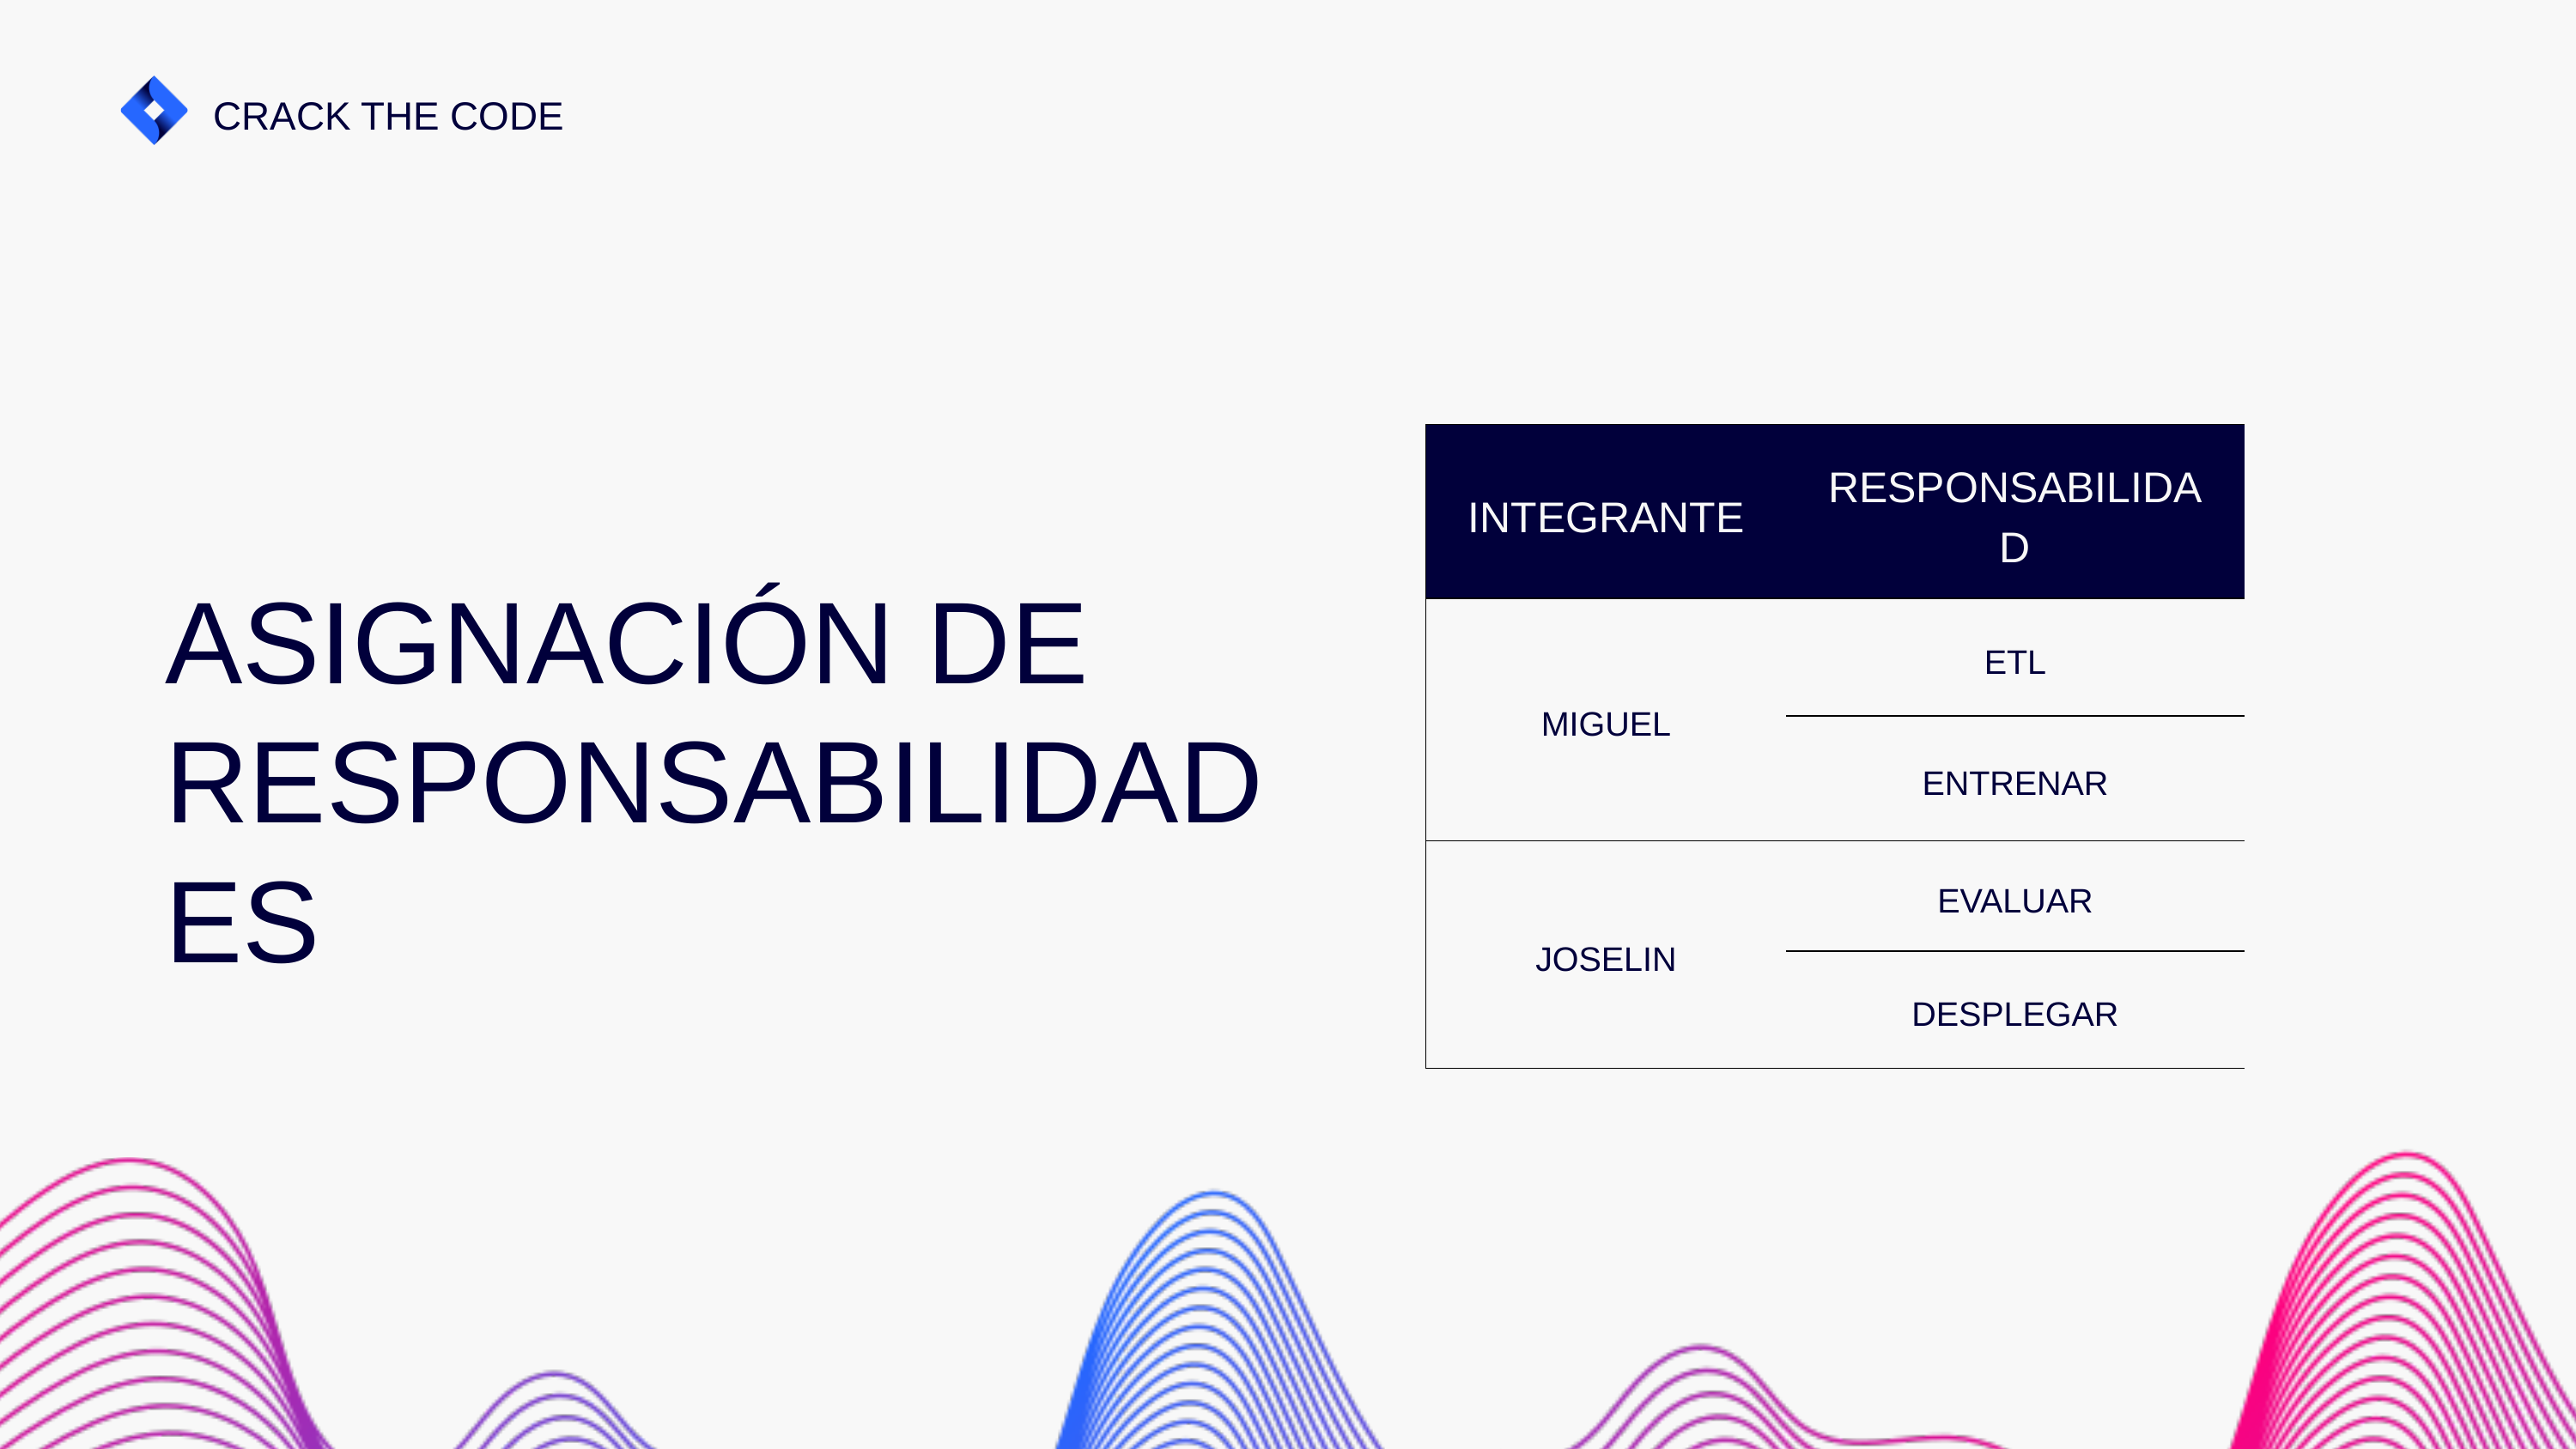

CRACK THE CODE
| INTEGRANTE | RESPONSABILIDAD |
| --- | --- |
| MIGUEL | ETL |
| MIGUEL | ENTRENAR |
| JOSELIN | EVALUAR |
| JOSELIN | DESPLEGAR |
ASIGNACIÓN DE RESPONSABILIDADES